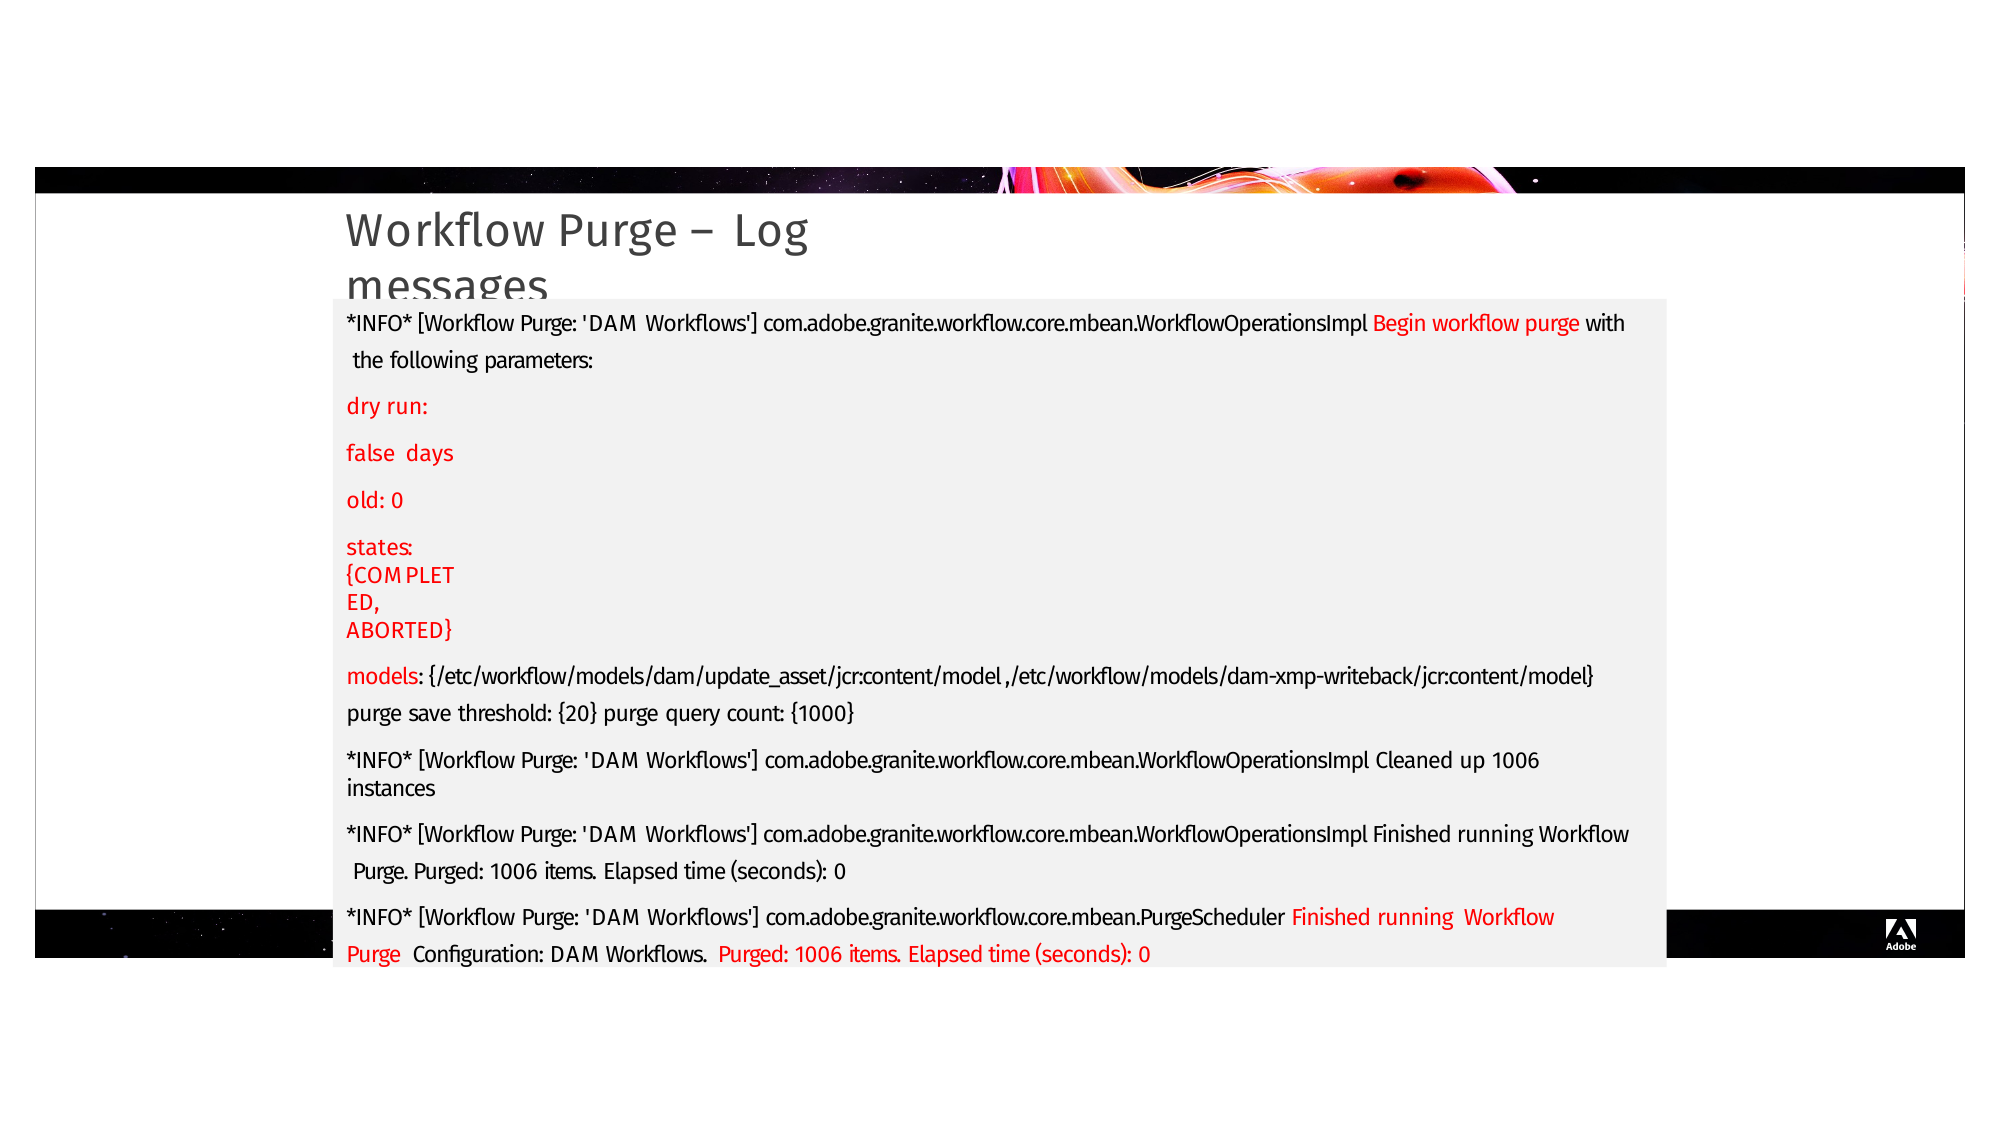

# Workflow Purge – Log messages
*INFO* [Workflow Purge: 'DAM Workflows'] com.adobe.granite.workflow.core.mbean.WorkflowOperationsImpl Begin workflow purge with  the following parameters:
dry run: false  days old: 0
states: {COMPLETED, ABORTED}
models: {/etc/workflow/models/dam/update_asset/jcr:content/model ,/etc/workflow/models/dam-xmp-writeback/jcr:content/model}  purge save threshold: {20} purge query count: {1000}
*INFO* [Workflow Purge: 'DAM Workflows'] com.adobe.granite.workflow.core.mbean.WorkflowOperationsImpl Cleaned up 1006 instances
*INFO* [Workflow Purge: 'DAM Workflows'] com.adobe.granite.workflow.core.mbean.WorkflowOperationsImpl Finished running Workflow  Purge. Purged: 1006 items. Elapsed time (seconds): 0
*INFO* [Workflow Purge: 'DAM Workflows'] com.adobe.granite.workflow.core.mbean.PurgeScheduler Finished running Workflow Purge  Configuration: DAM Workflows. Purged: 1006 items. Elapsed time (seconds): 0
© 2017 Adobe Systems Incorporated. All Rights Reserved. Adobe Confidential.
144